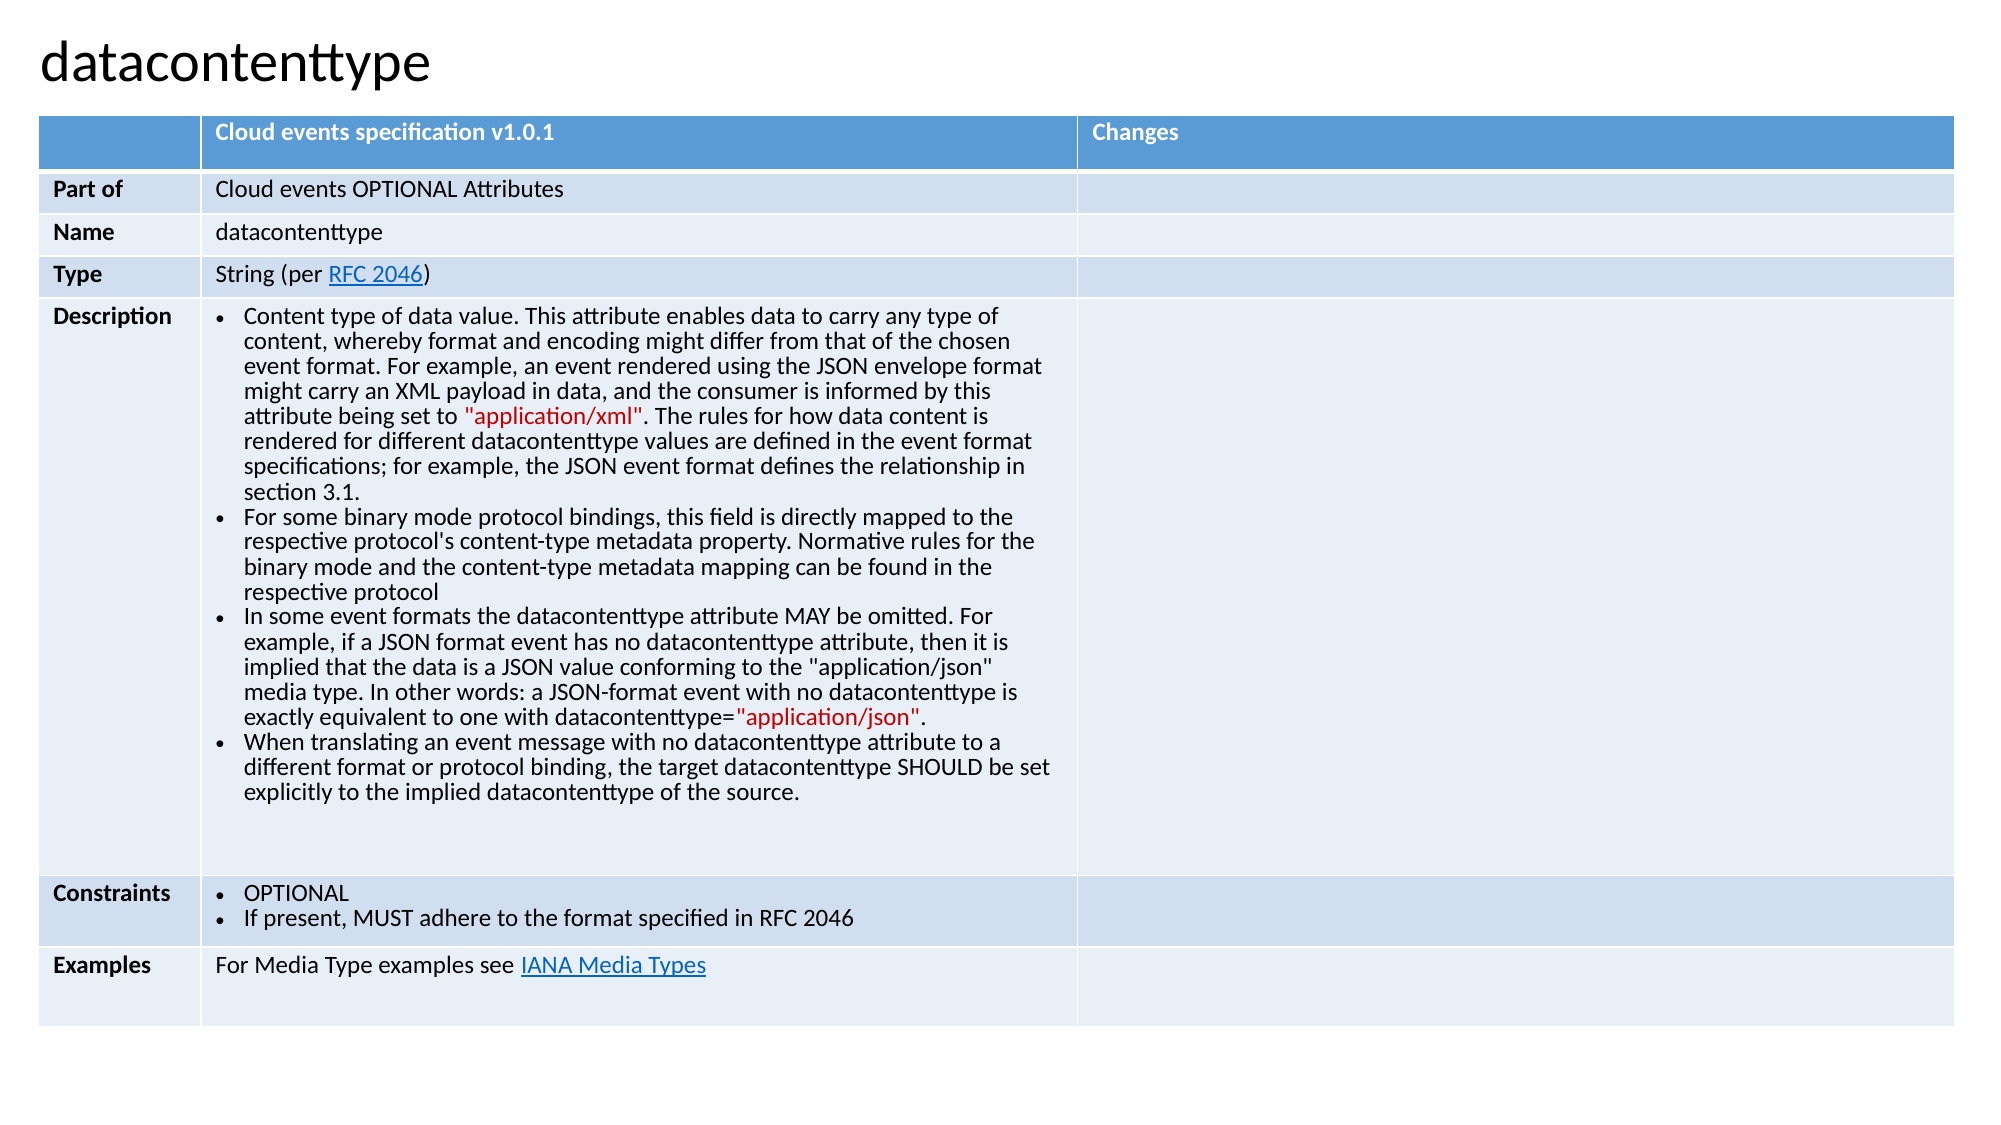

# datacontenttype
|  | Cloud events specification v1.0.1 | Changes |
| --- | --- | --- |
| Part of | Cloud events OPTIONAL Attributes |  |
| Name | datacontenttype |  |
| Type | String (per RFC 2046) |  |
| Description | Content type of data value. This attribute enables data to carry any type of content, whereby format and encoding might differ from that of the chosen event format. For example, an event rendered using the JSON envelope format might carry an XML payload in data, and the consumer is informed by this attribute being set to "application/xml". The rules for how data content is rendered for different datacontenttype values are defined in the event format specifications; for example, the JSON event format defines the relationship in section 3.1. For some binary mode protocol bindings, this field is directly mapped to the respective protocol's content-type metadata property. Normative rules for the binary mode and the content-type metadata mapping can be found in the respective protocol In some event formats the datacontenttype attribute MAY be omitted. For example, if a JSON format event has no datacontenttype attribute, then it is implied that the data is a JSON value conforming to the "application/json" media type. In other words: a JSON-format event with no datacontenttype is exactly equivalent to one with datacontenttype="application/json". When translating an event message with no datacontenttype attribute to a different format or protocol binding, the target datacontenttype SHOULD be set explicitly to the implied datacontenttype of the source. |  |
| Constraints | OPTIONAL If present, MUST adhere to the format specified in RFC 2046 |  |
| Examples | For Media Type examples see IANA Media Types |  |